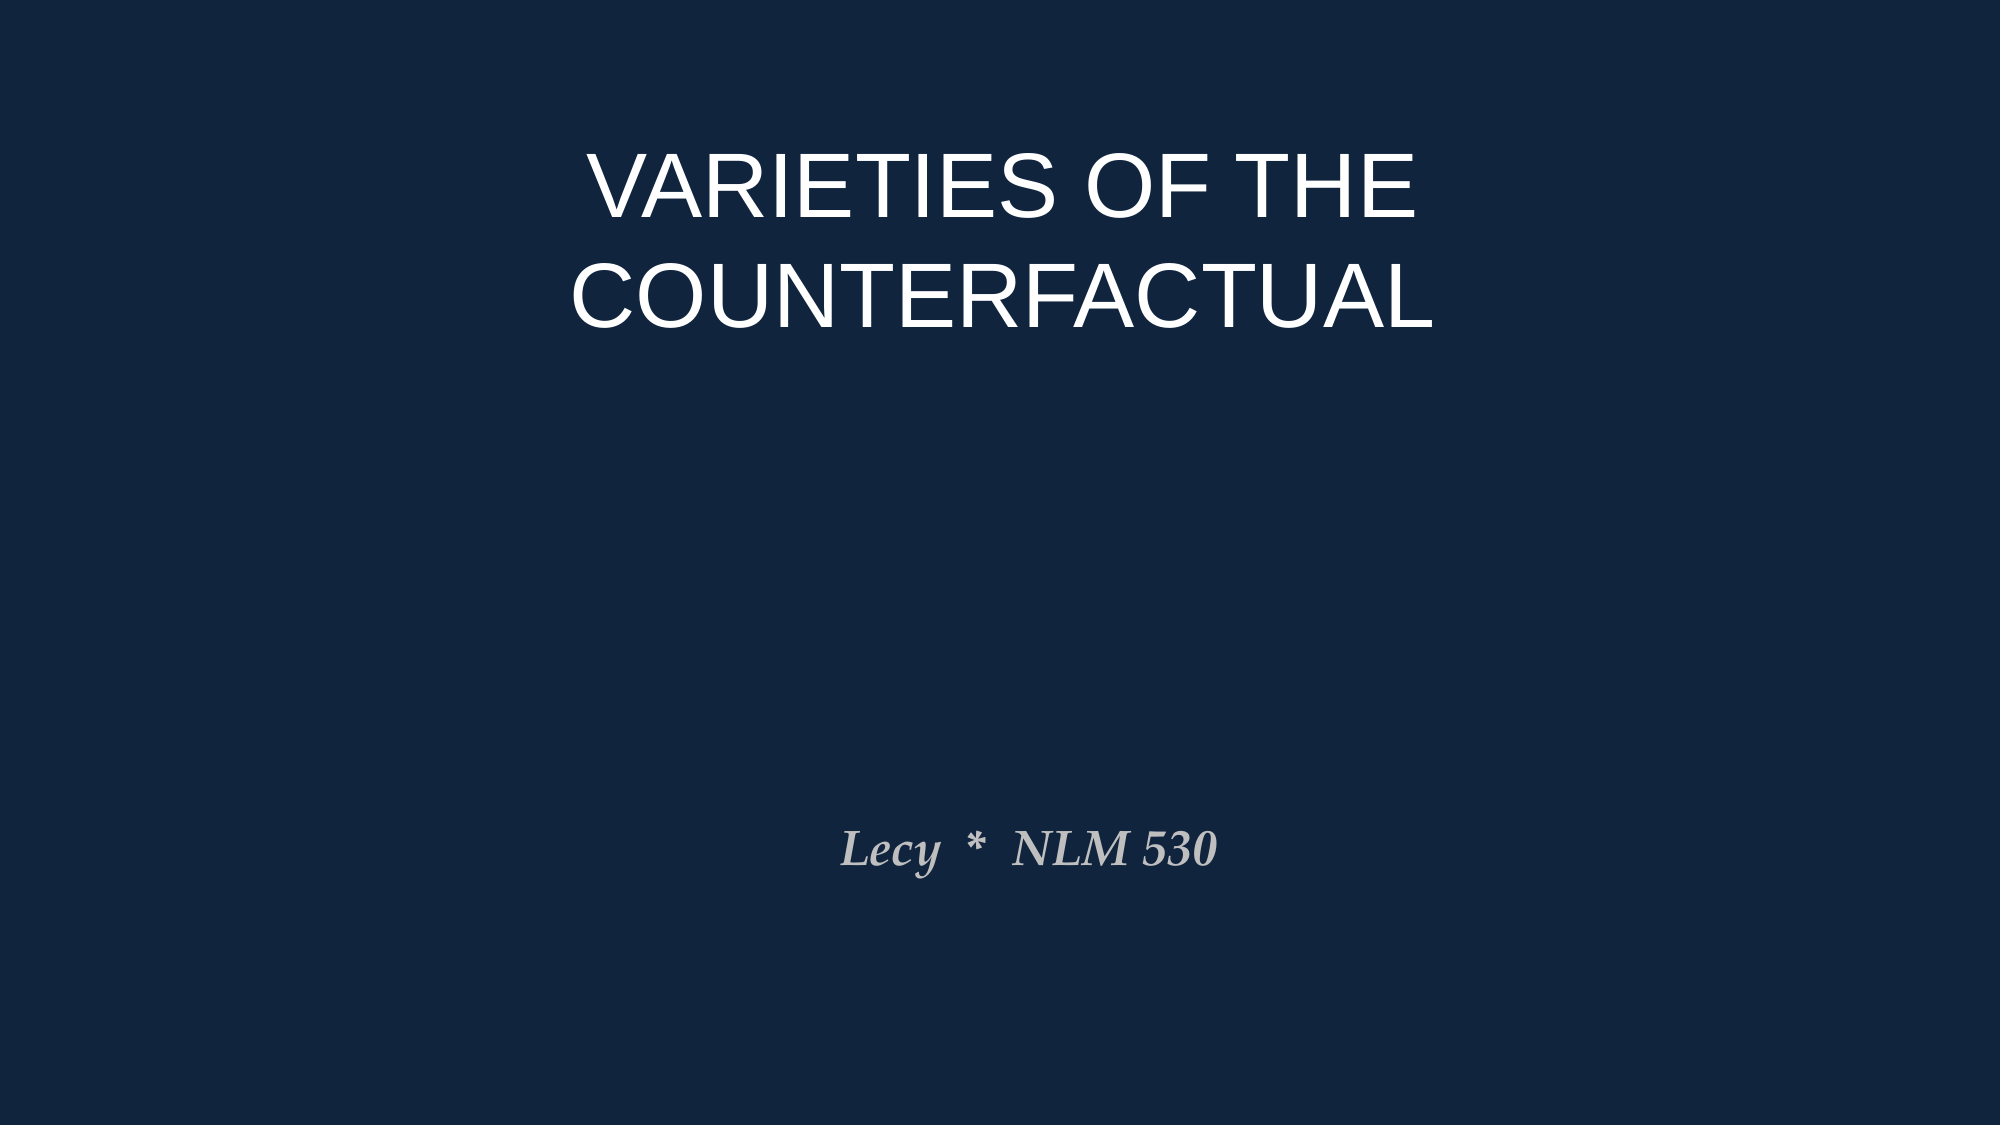

# Varieties of the counterfactual

Lecy  *  NLM 530